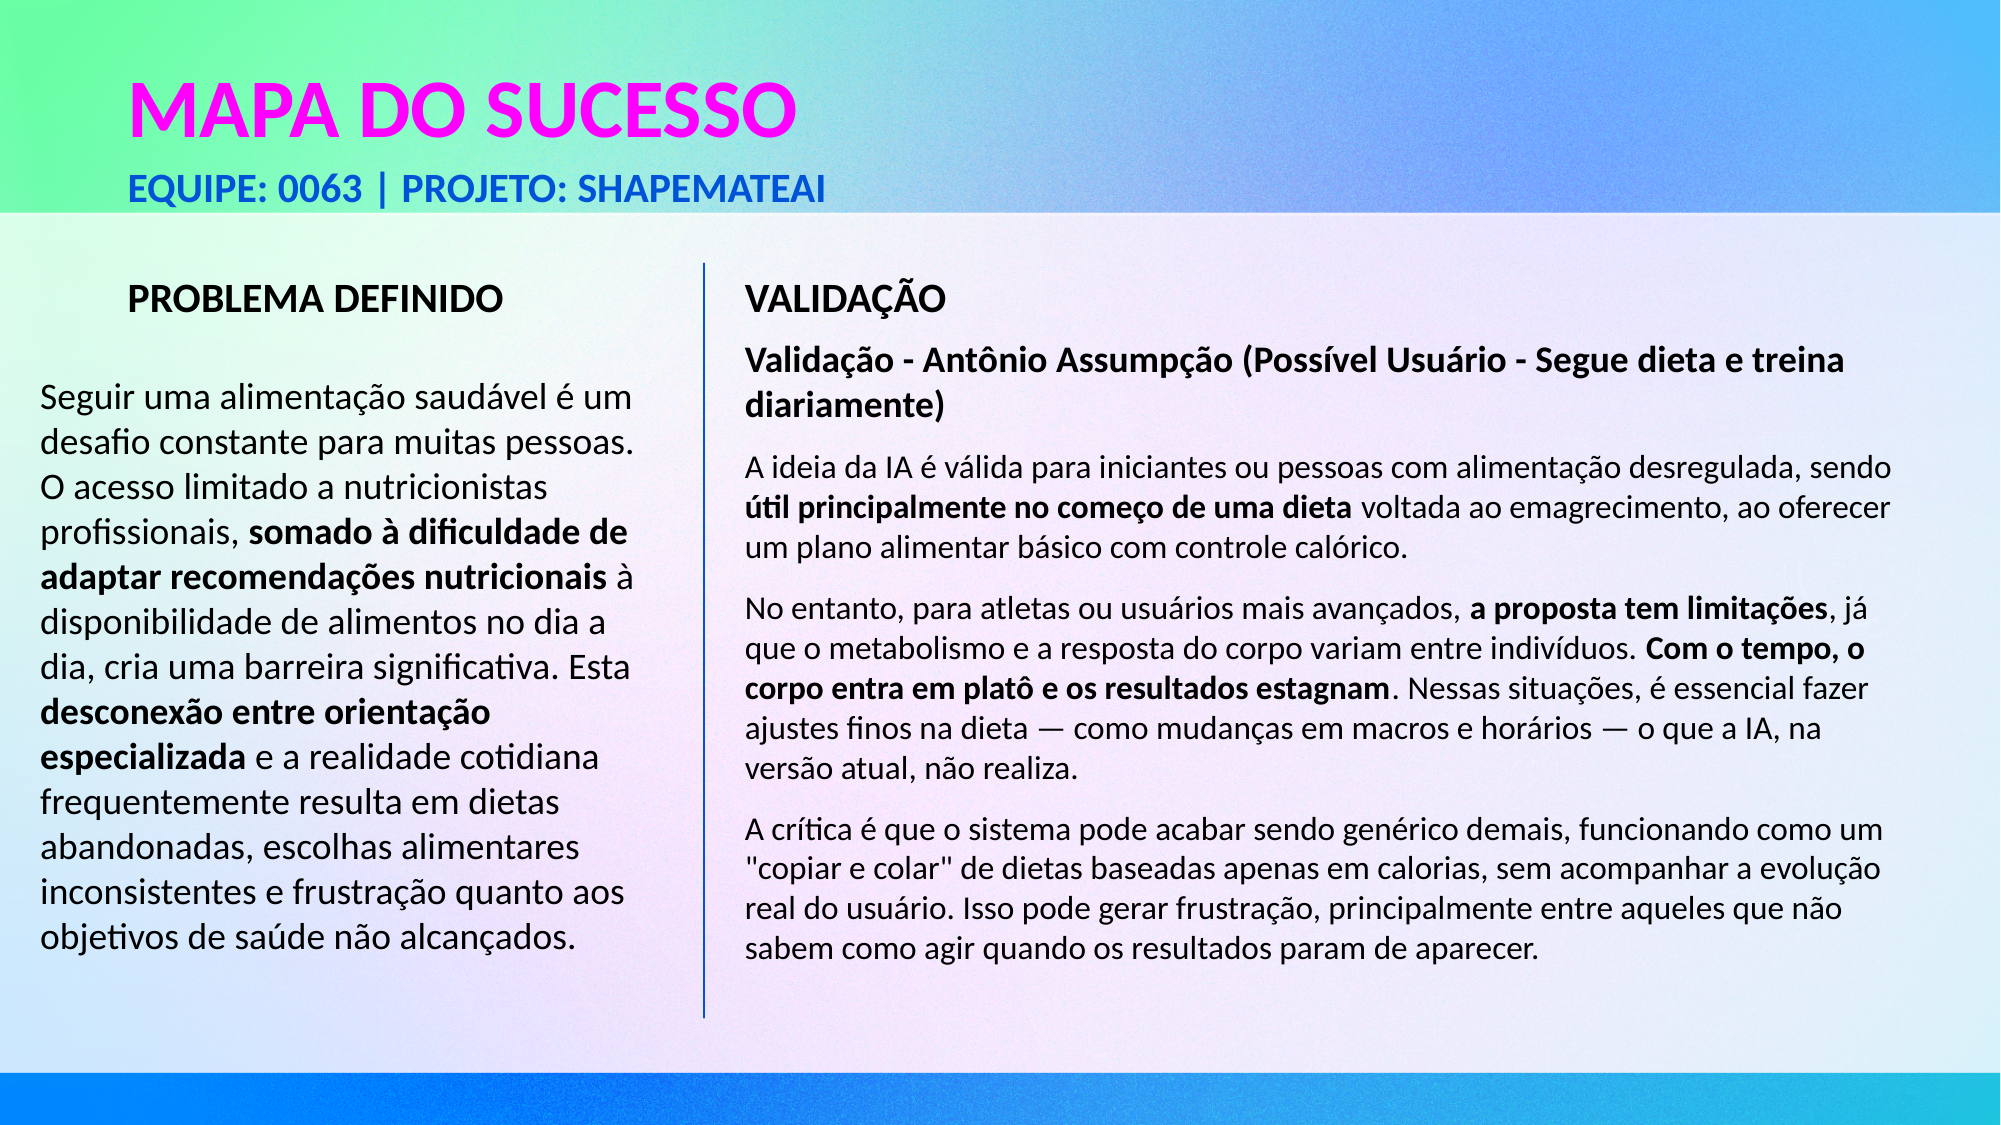

# Equipe: 0063 | Projeto: shapemateai
PROBLEMA DEFINIDO
VALIDAÇÃO
Validação - Antônio Assumpção (Possível Usuário - Segue dieta e treina diariamente)
A ideia da IA é válida para iniciantes ou pessoas com alimentação desregulada, sendo útil principalmente no começo de uma dieta voltada ao emagrecimento, ao oferecer um plano alimentar básico com controle calórico.
No entanto, para atletas ou usuários mais avançados, a proposta tem limitações, já que o metabolismo e a resposta do corpo variam entre indivíduos. Com o tempo, o corpo entra em platô e os resultados estagnam. Nessas situações, é essencial fazer ajustes finos na dieta — como mudanças em macros e horários — o que a IA, na versão atual, não realiza.
A crítica é que o sistema pode acabar sendo genérico demais, funcionando como um "copiar e colar" de dietas baseadas apenas em calorias, sem acompanhar a evolução real do usuário. Isso pode gerar frustração, principalmente entre aqueles que não sabem como agir quando os resultados param de aparecer.

Seguir uma alimentação saudável é um desafio constante para muitas pessoas. O acesso limitado a nutricionistas profissionais, somado à dificuldade de adaptar recomendações nutricionais à disponibilidade de alimentos no dia a dia, cria uma barreira significativa. Esta desconexão entre orientação especializada e a realidade cotidiana frequentemente resulta em dietas abandonadas, escolhas alimentares inconsistentes e frustração quanto aos objetivos de saúde não alcançados.